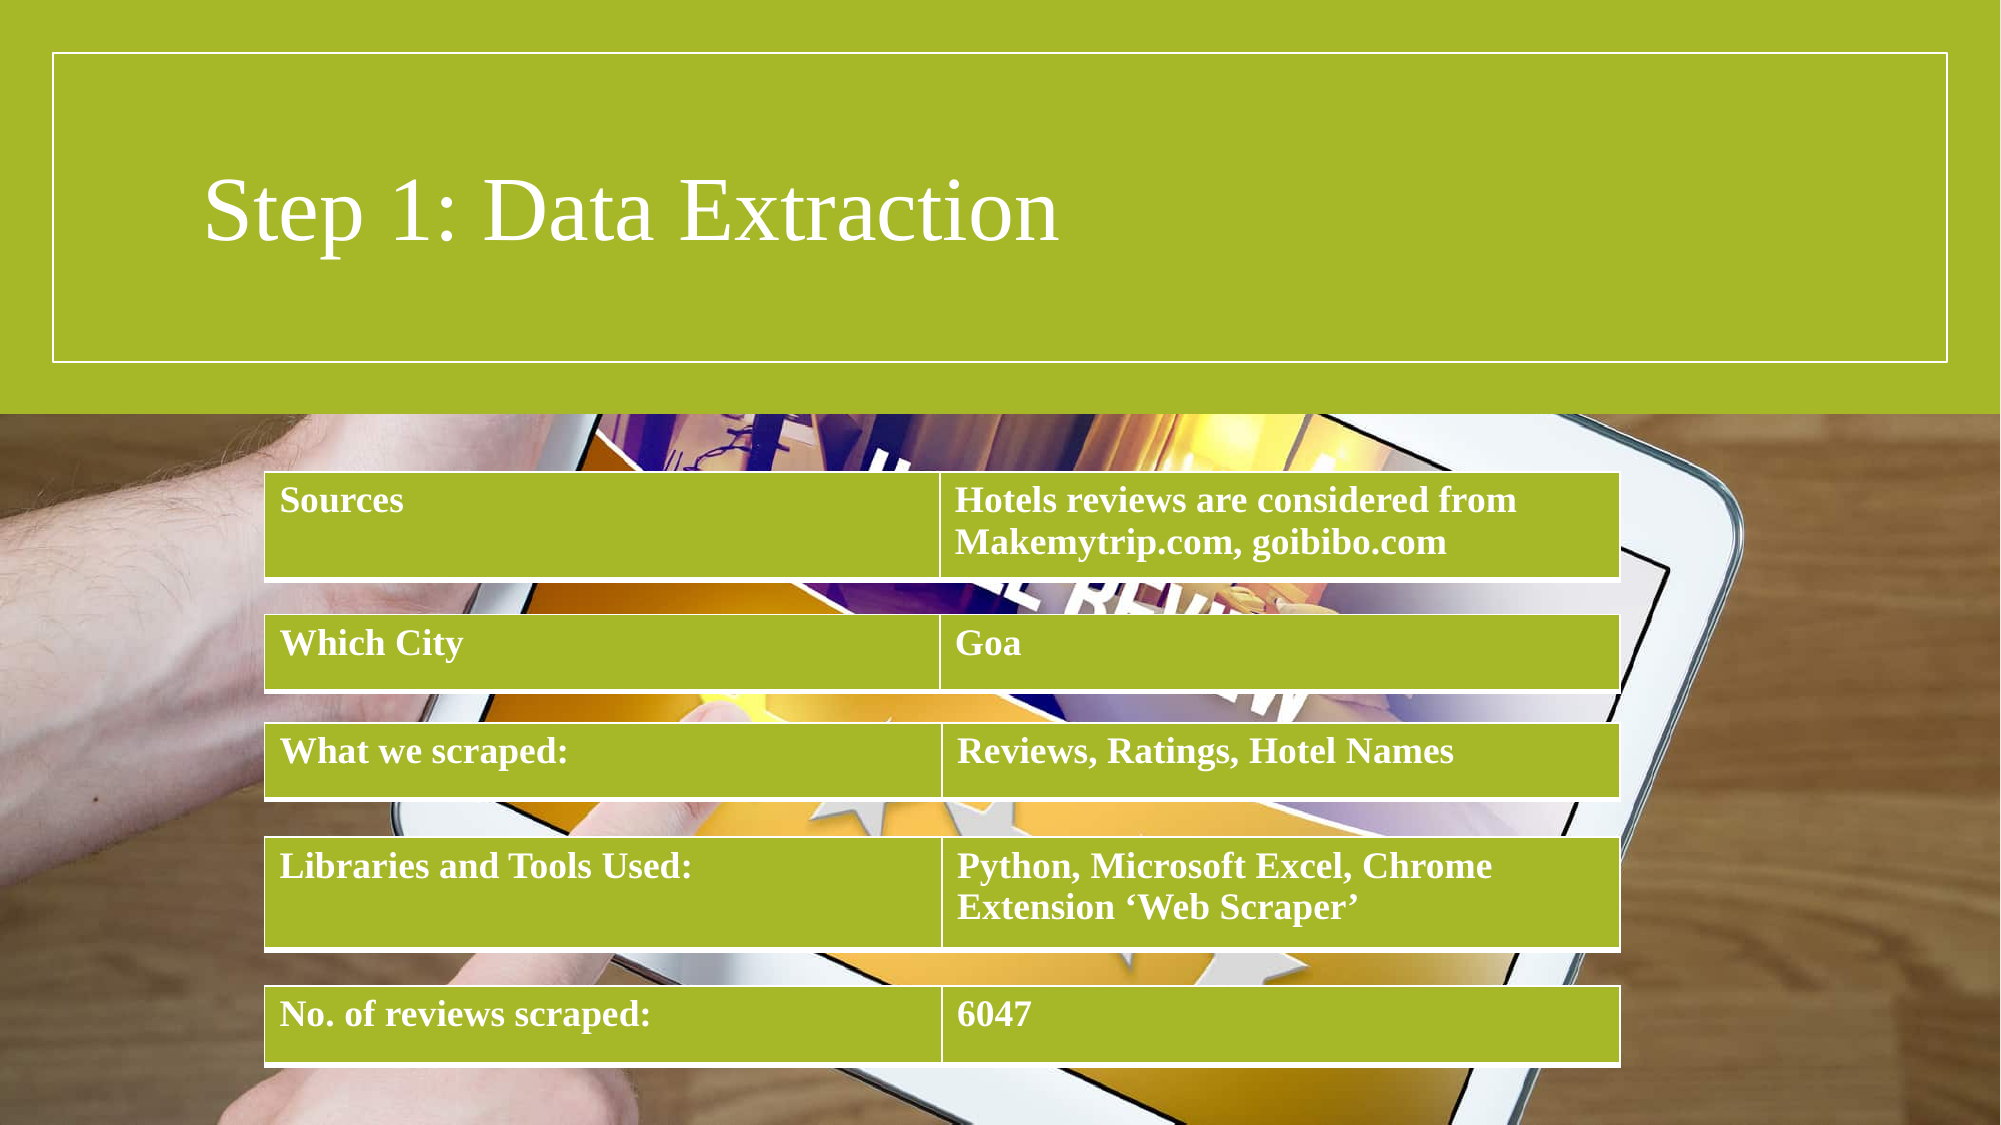

# Step 1: Data Extraction

| Sources | Hotels reviews are considered from Makemytrip.com, goibibo.com |
| --- | --- |
| Which City | Goa |
| --- | --- |
| What we scraped: | Reviews, Ratings, Hotel Names |
| --- | --- |
| Libraries and Tools Used: | Python, Microsoft Excel, Chrome Extension ‘Web Scraper’ |
| --- | --- |
| No. of reviews scraped: | 6047 |
| --- | --- |